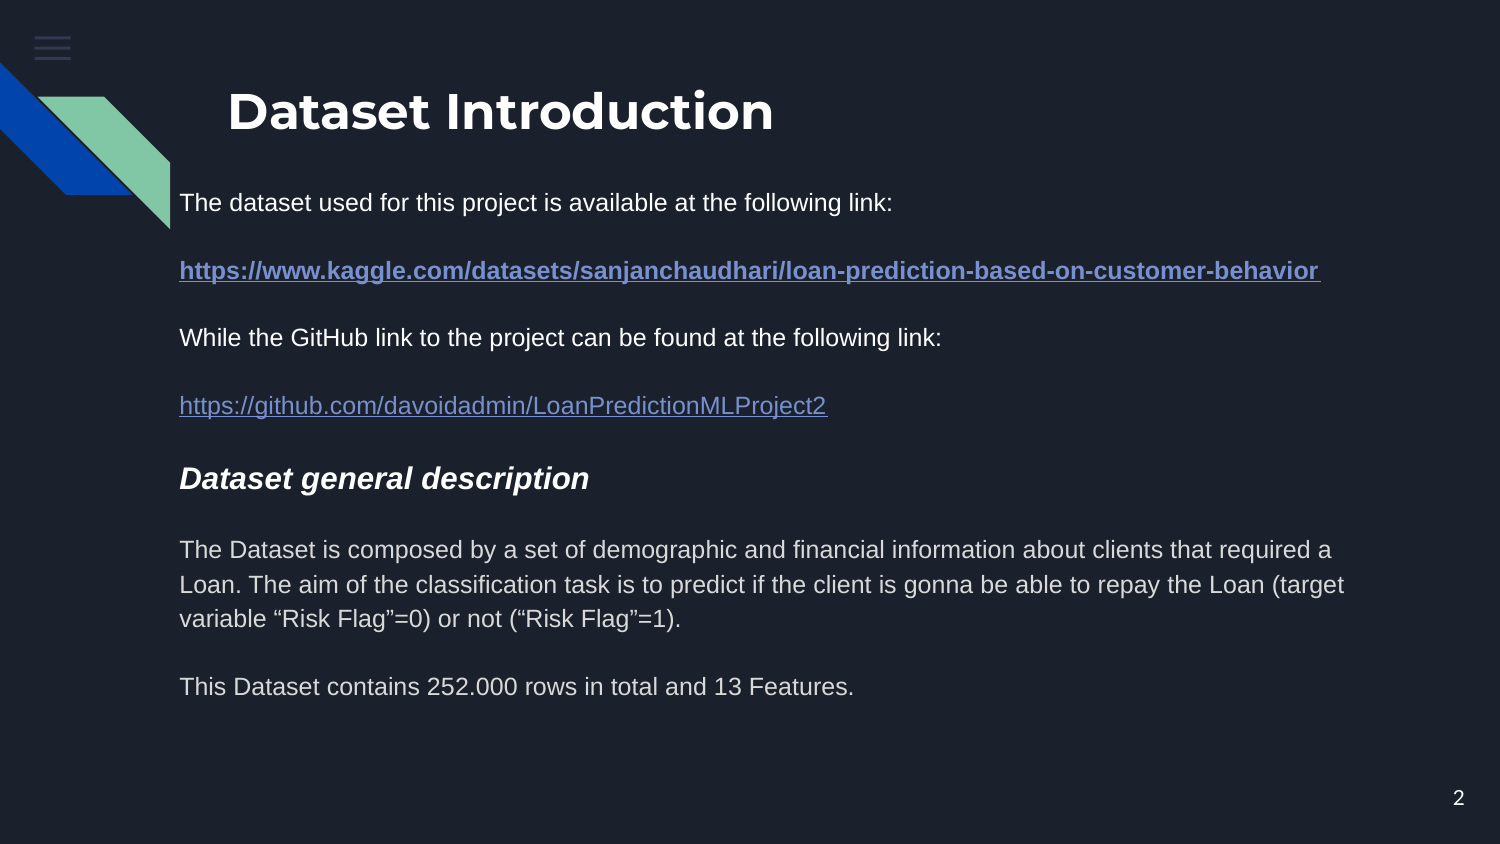

# Dataset Introduction
The dataset used for this project is available at the following link:
https://www.kaggle.com/datasets/sanjanchaudhari/loan-prediction-based-on-customer-behavior
While the GitHub link to the project can be found at the following link:
https://github.com/davoidadmin/LoanPredictionMLProject2
Dataset general description
The Dataset is composed by a set of demographic and financial information about clients that required a Loan. The aim of the classification task is to predict if the client is gonna be able to repay the Loan (target variable “Risk Flag”=0) or not (“Risk Flag”=1).
This Dataset contains 252.000 rows in total and 13 Features.

2